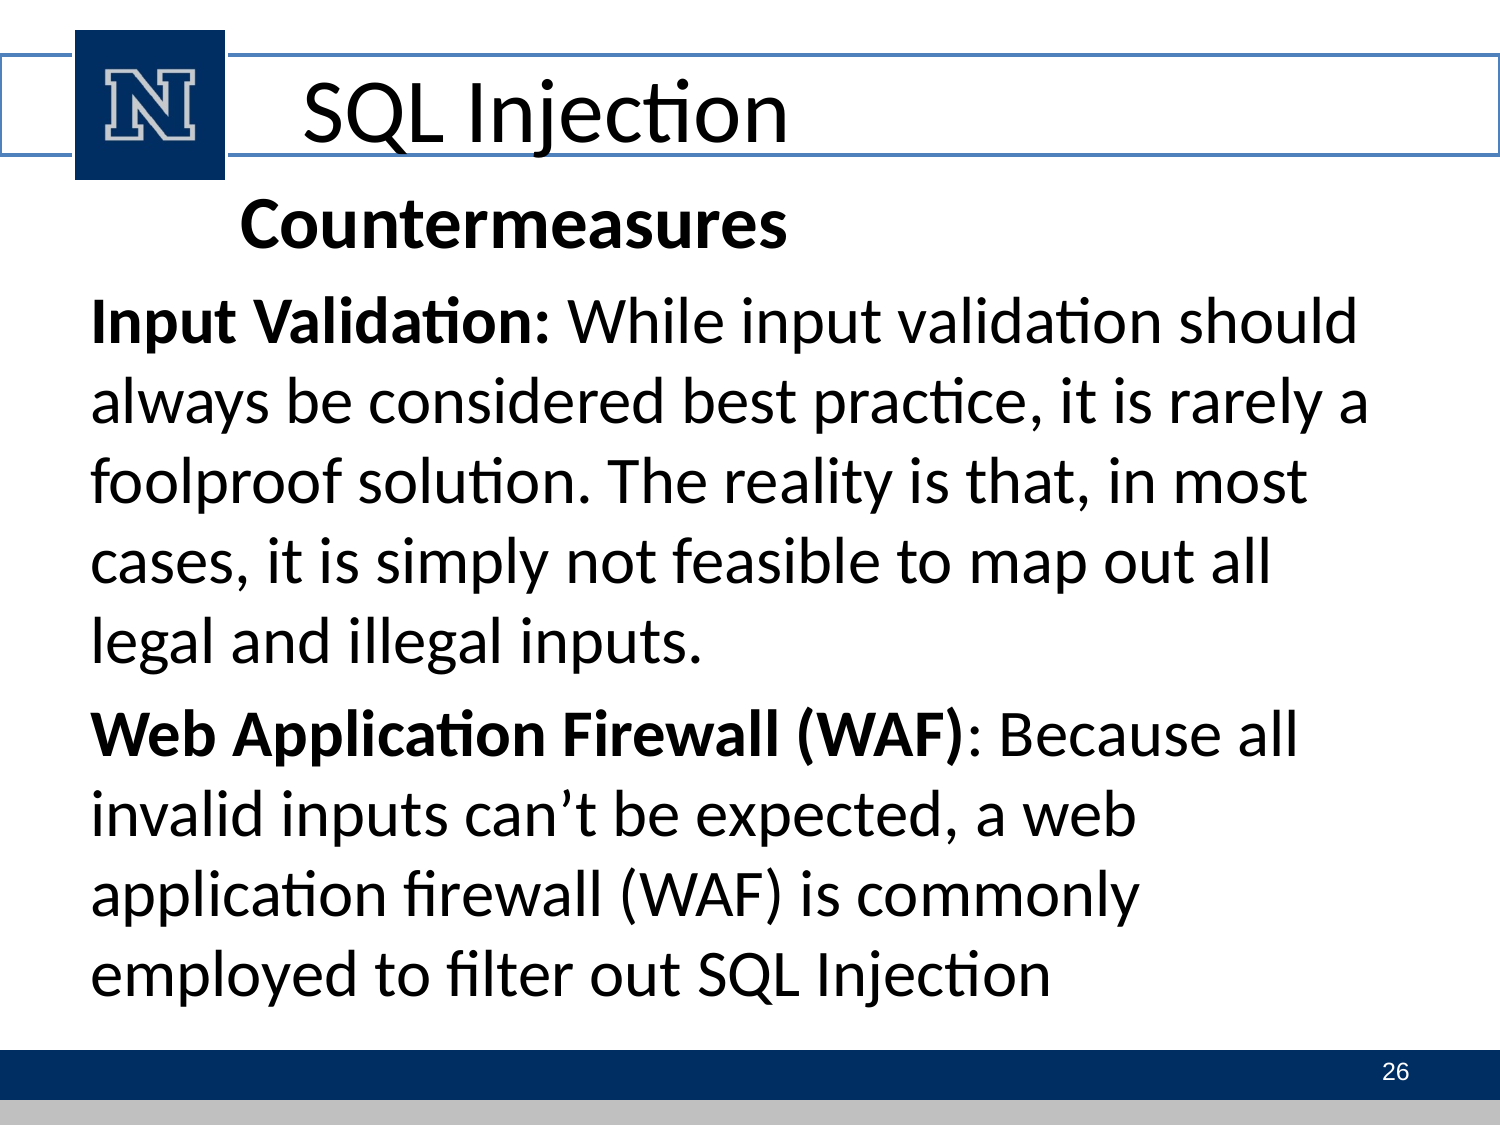

# SQL Injection
Countermeasures
Input Validation: While input validation should always be considered best practice, it is rarely a foolproof solution. The reality is that, in most cases, it is simply not feasible to map out all legal and illegal inputs.
Web Application Firewall (WAF): Because all invalid inputs can’t be expected, a web application firewall (WAF) is commonly employed to filter out SQL Injection
26